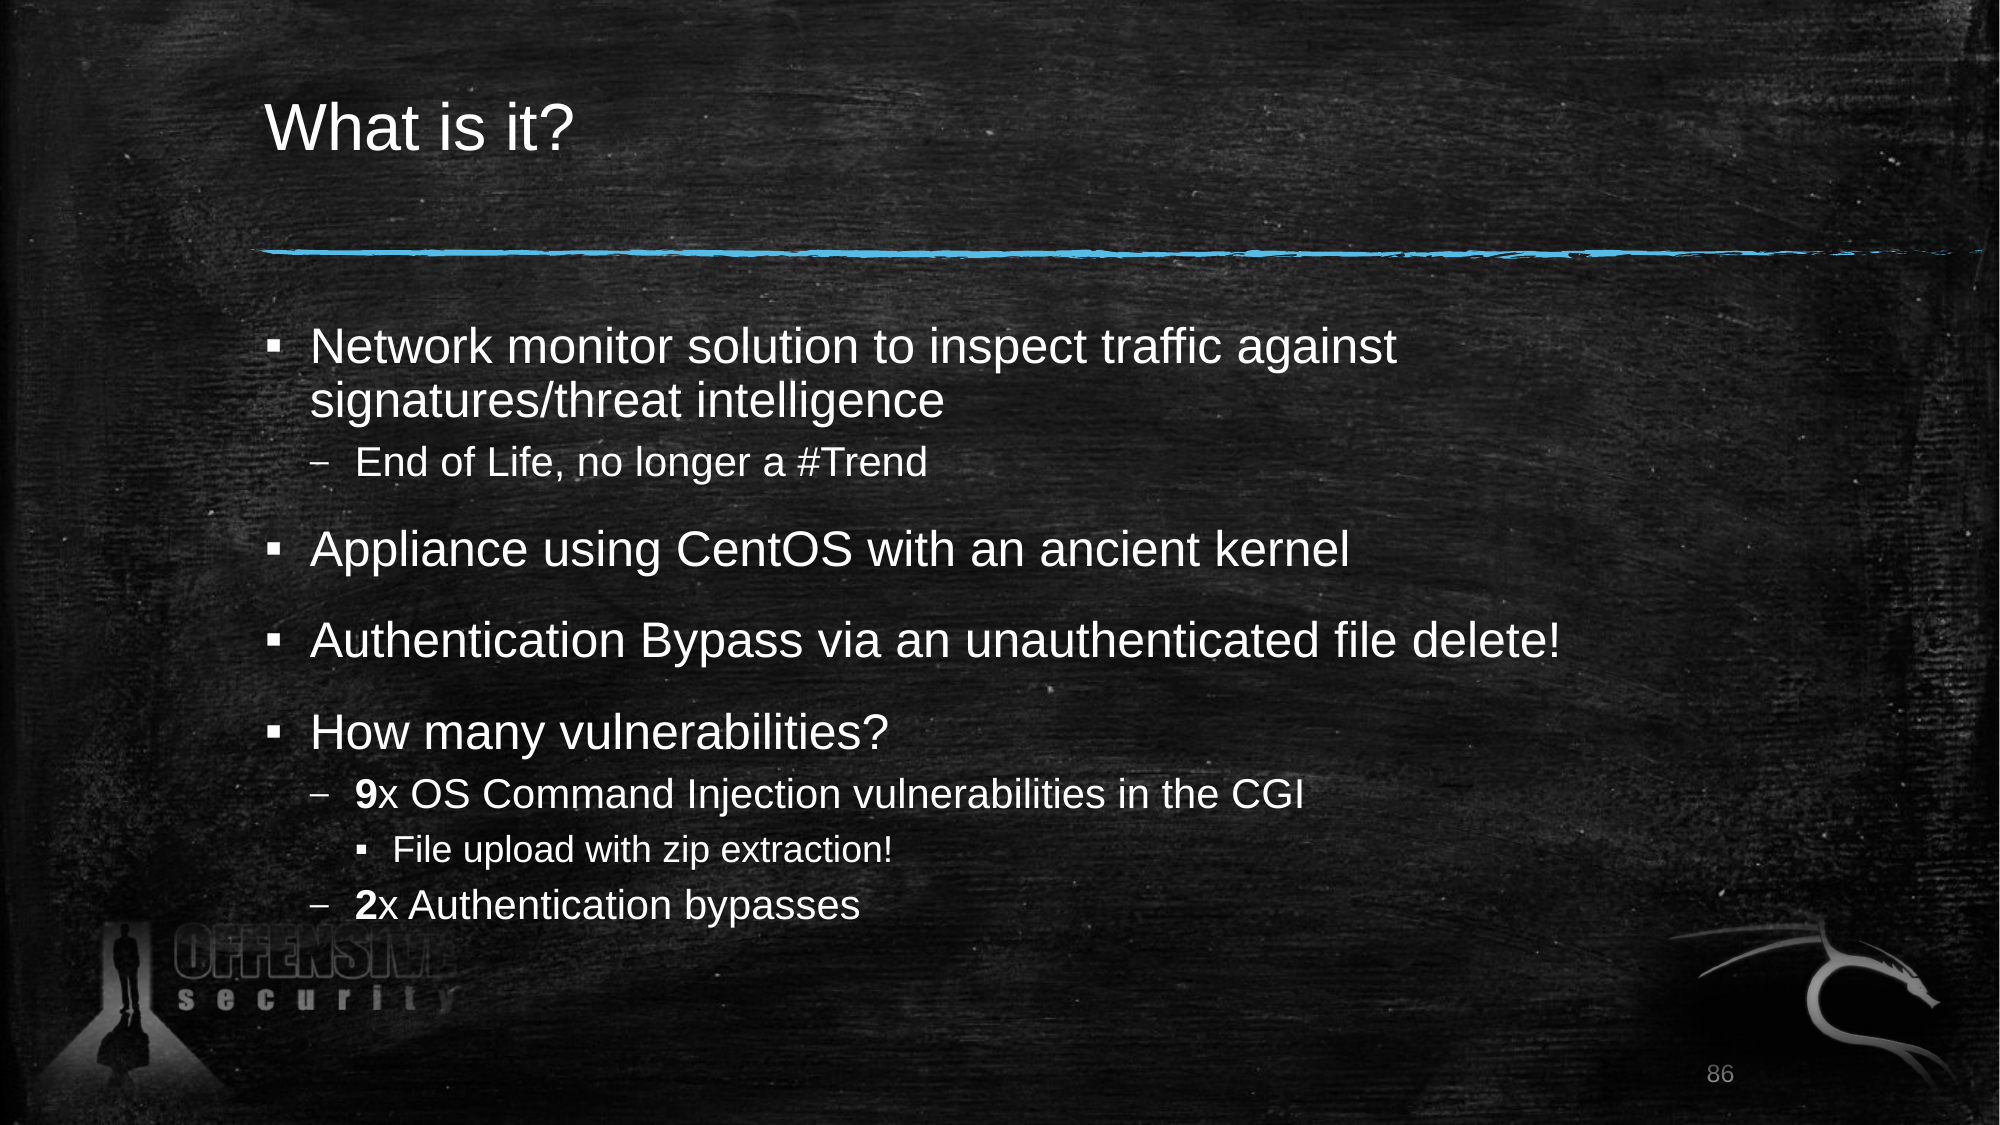

# What is it?
Network monitor solution to inspect traffic against signatures/threat intelligence
End of Life, no longer a #Trend
Appliance using CentOS with an ancient kernel
Authentication Bypass via an unauthenticated file delete!
How many vulnerabilities?
9x OS Command Injection vulnerabilities in the CGI
File upload with zip extraction!
2x Authentication bypasses

86